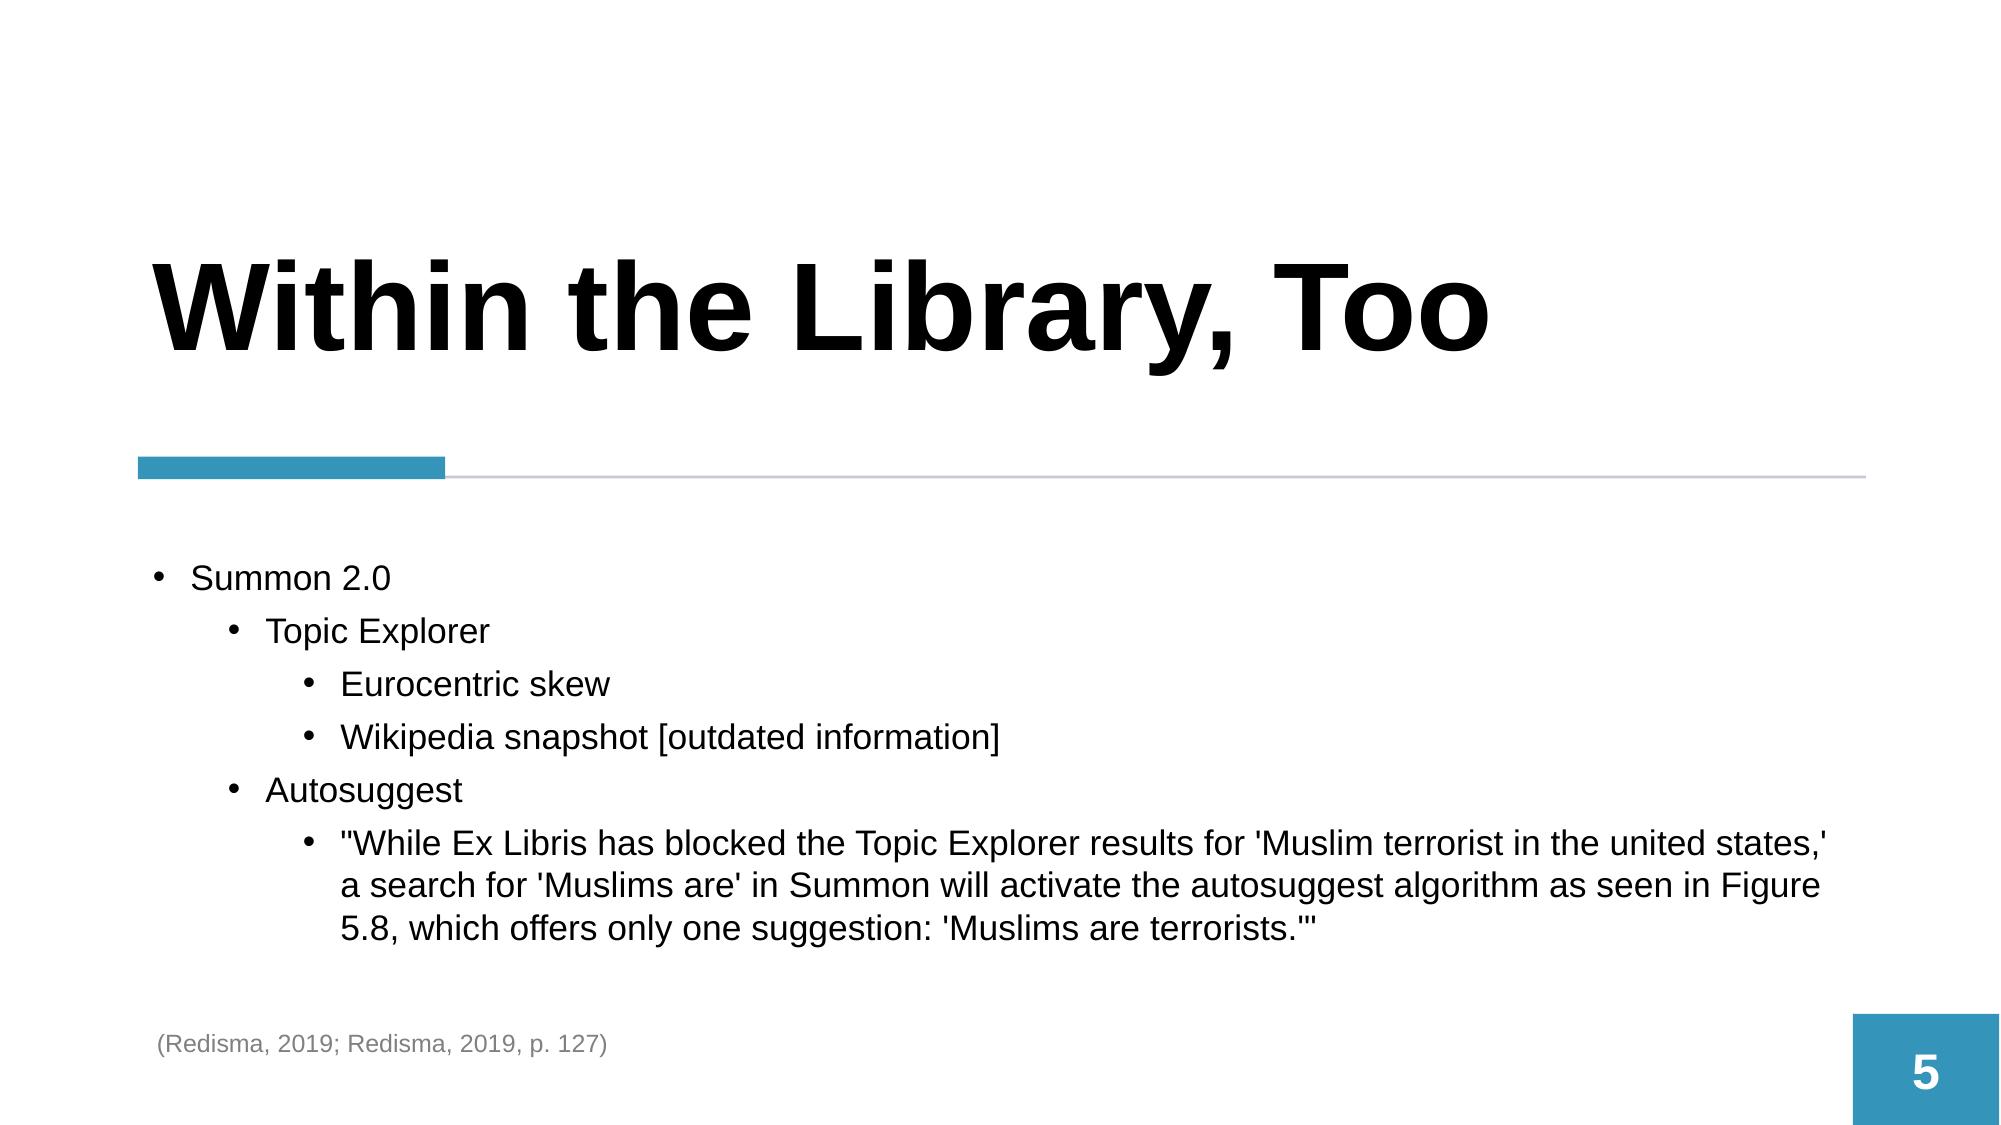

# Within the Library, Too

Summon 2.0
Topic Explorer
Eurocentric skew
Wikipedia snapshot [outdated information]
Autosuggest
"While Ex Libris has blocked the Topic Explorer results for 'Muslim terrorist in the united states,' a search for 'Muslims are' in Summon will activate the autosuggest algorithm as seen in Figure 5.8, which offers only one suggestion: 'Muslims are terrorists.'"
5
(Redisma, 2019; Redisma, 2019, p. 127)